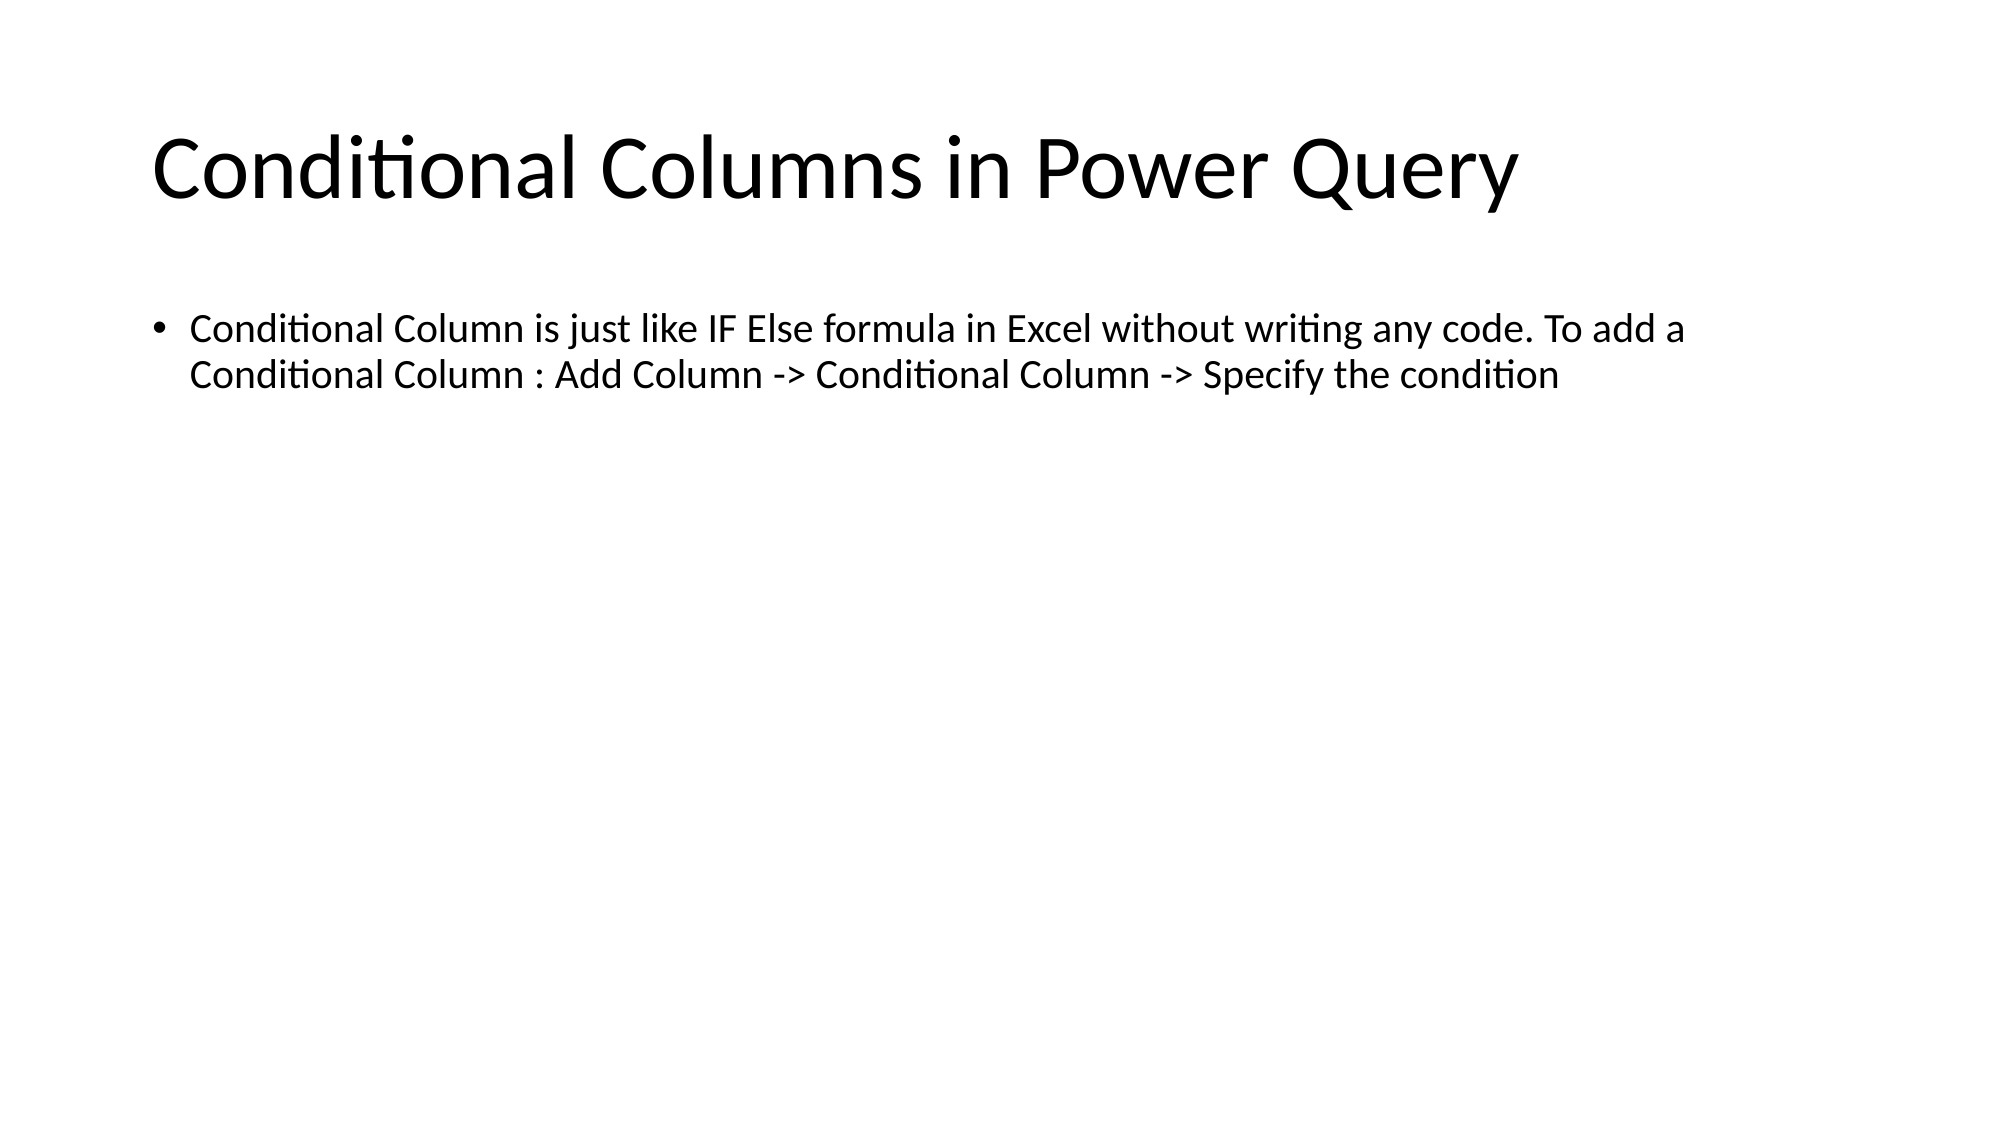

# Conditional Columns in Power Query
Conditional Column is just like IF Else formula in Excel without writing any code. To add a Conditional Column : Add Column -> Conditional Column -> Specify the condition